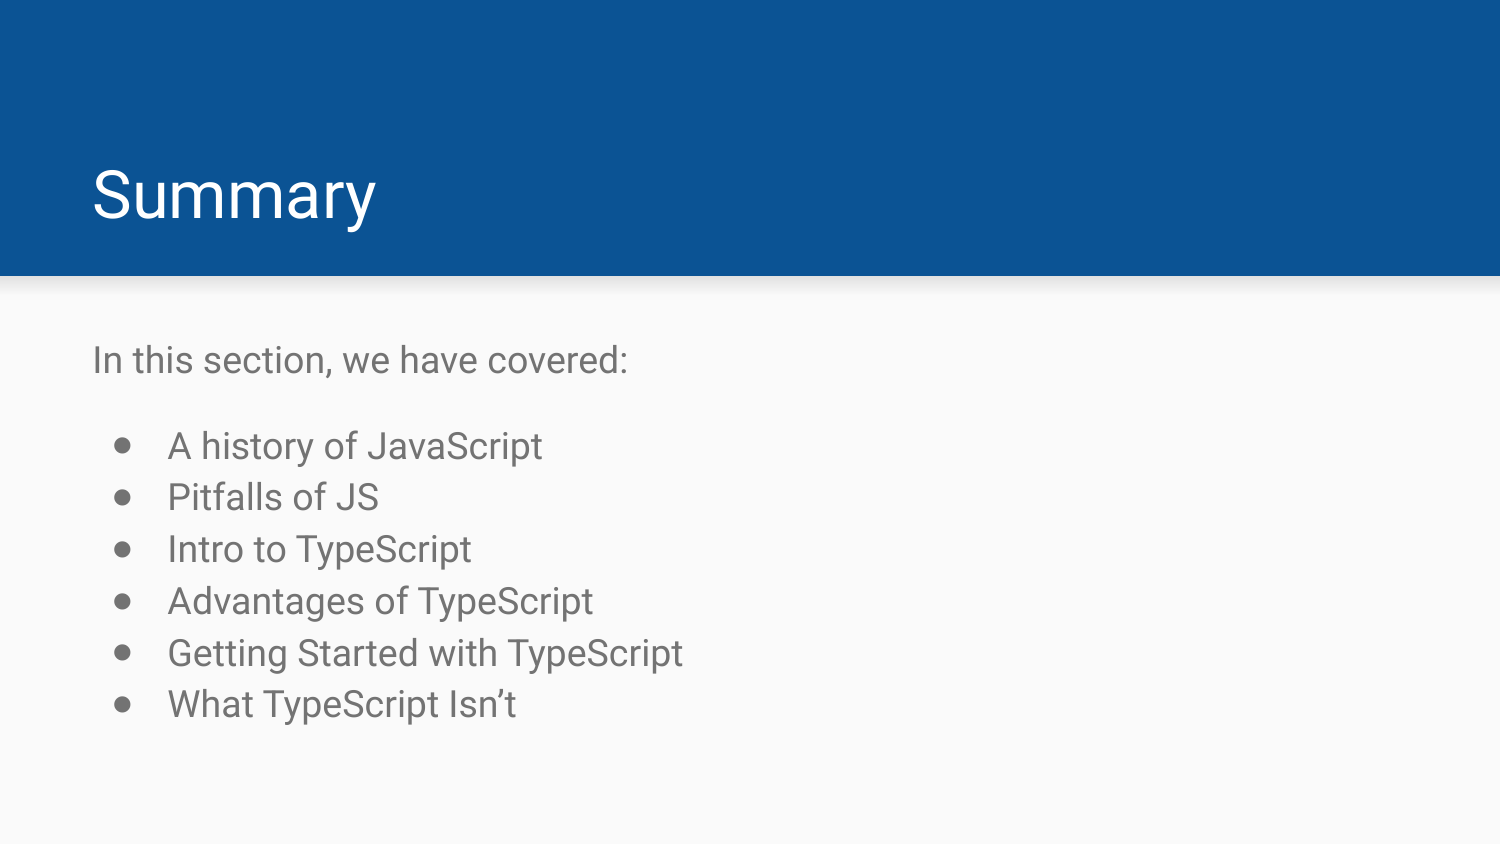

# Summary
In this section, we have covered:
A history of JavaScript
Pitfalls of JS
Intro to TypeScript
Advantages of TypeScript
Getting Started with TypeScript
What TypeScript Isn’t